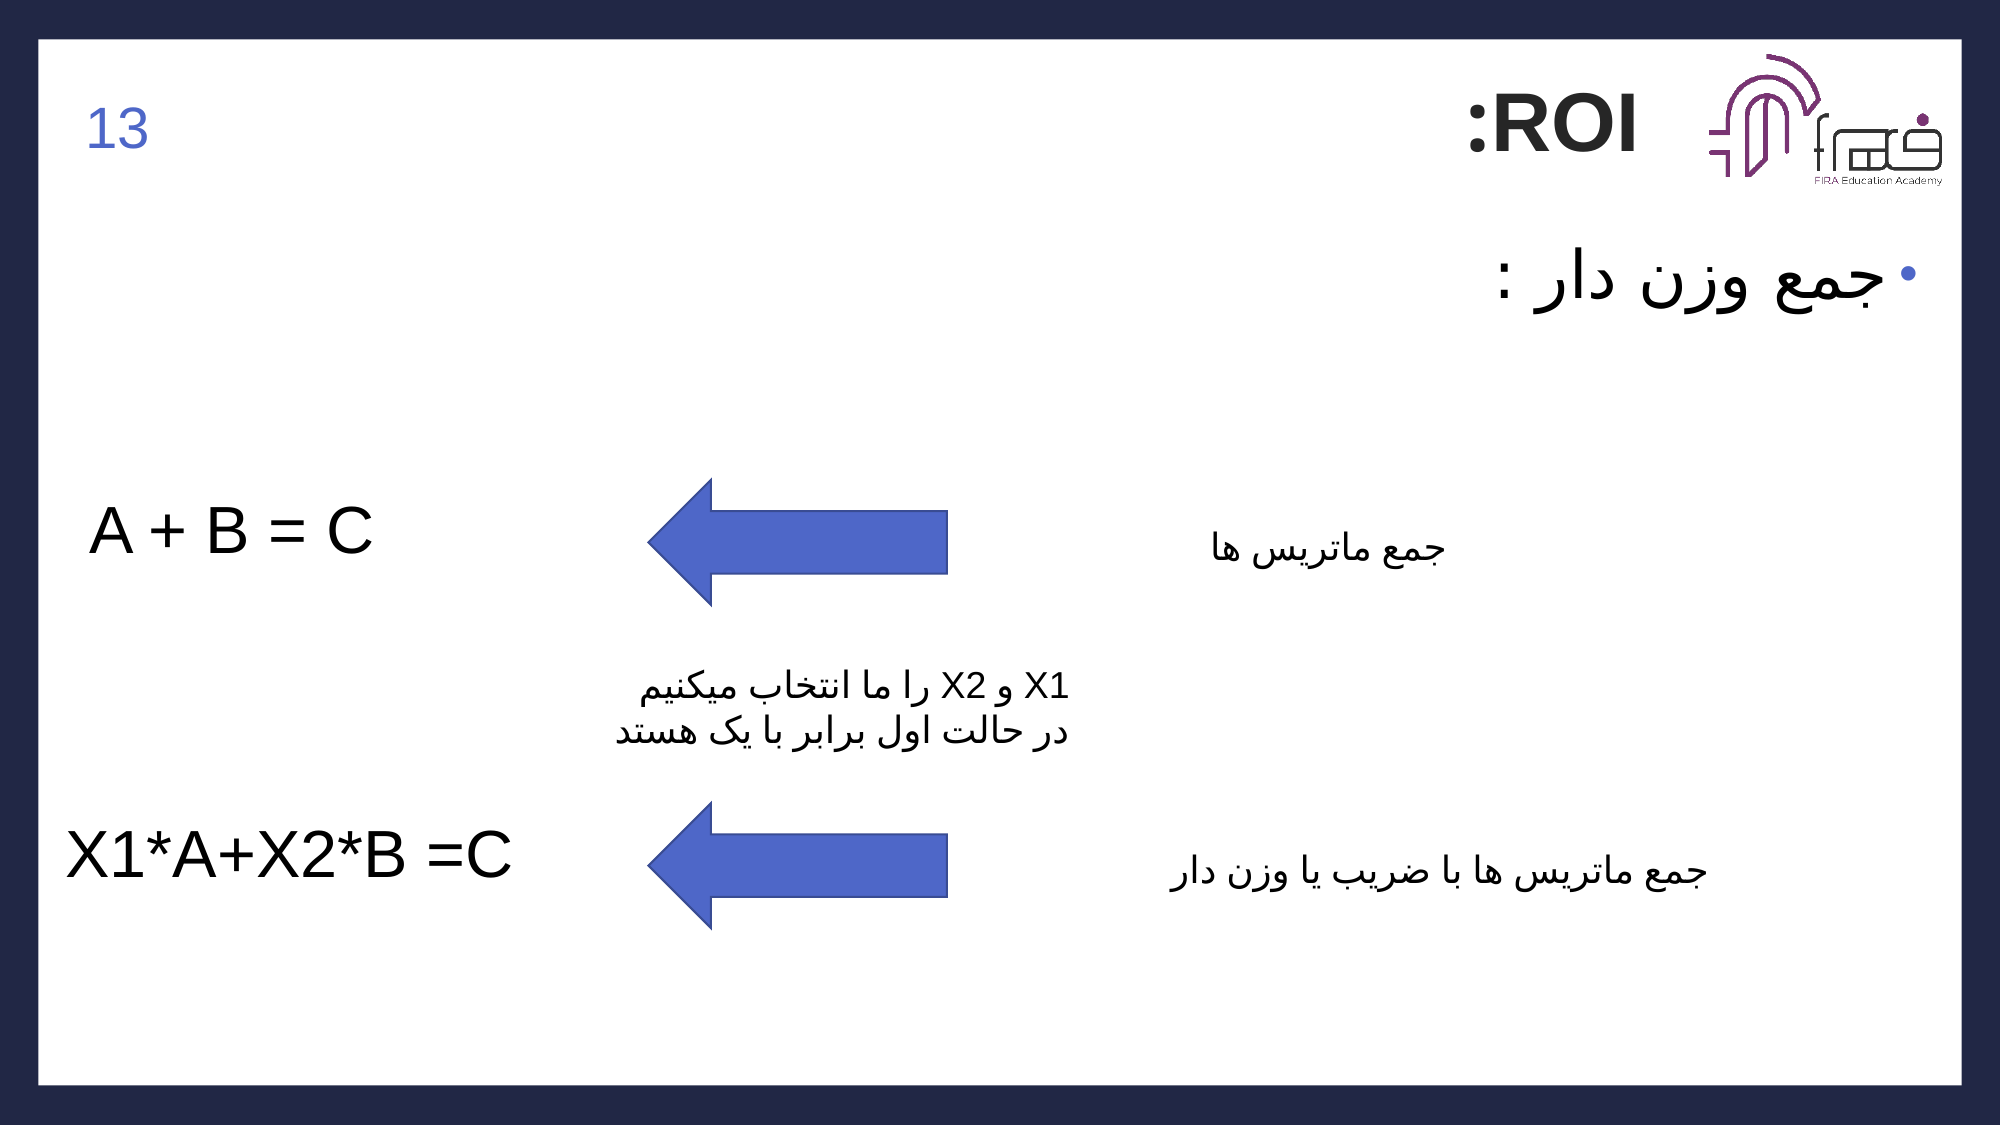

13
# ROI:
جمع وزن دار :
A + B = C

جمع ماتریس ها
X1 و X2 را ما انتخاب میکنیم
در حالت اول برابر با یک هستد
X1*A+X2*B =C

جمع ماتریس ها با ضریب یا وزن دار